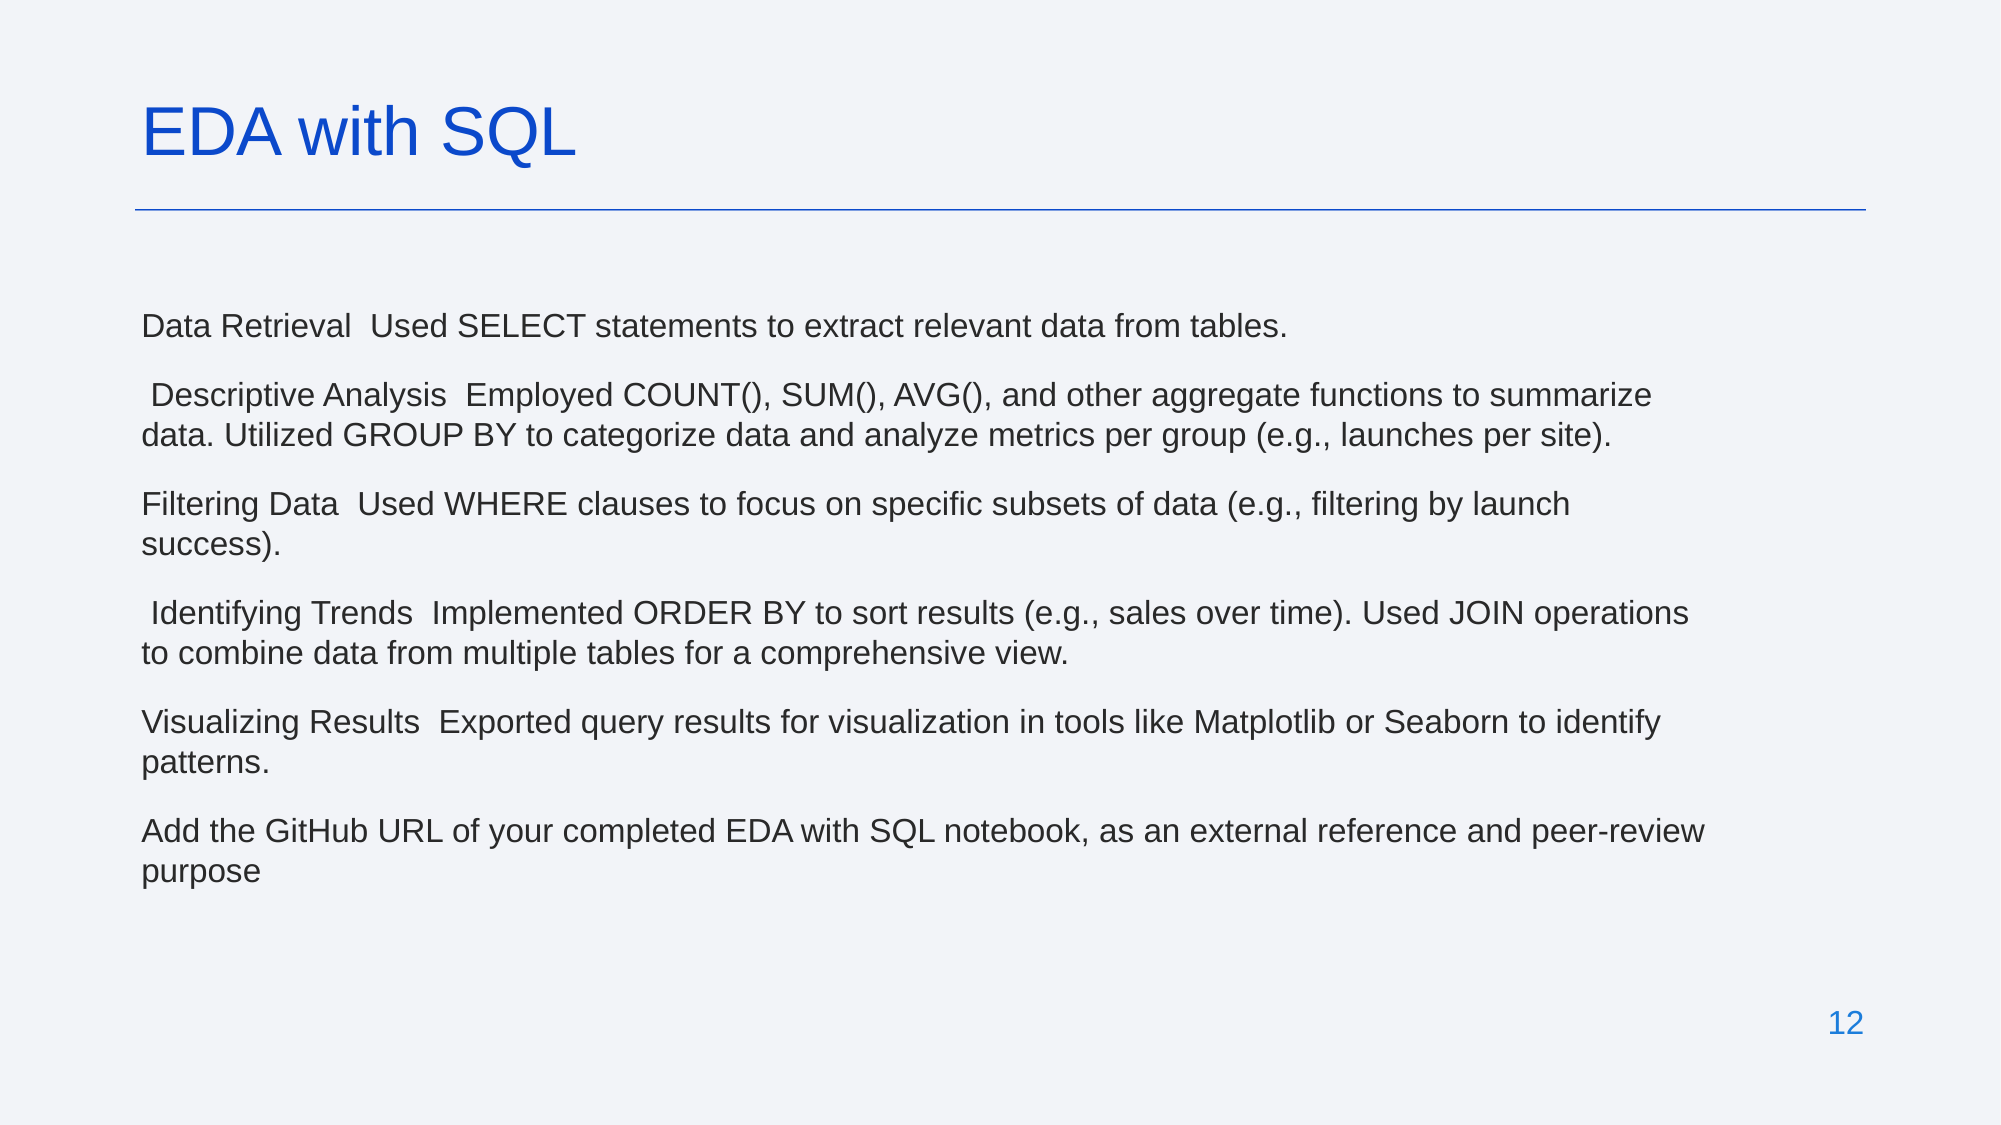

EDA with SQL
Data Retrieval  Used SELECT statements to extract relevant data from tables.
 Descriptive Analysis  Employed COUNT(), SUM(), AVG(), and other aggregate functions to summarize data. Utilized GROUP BY to categorize data and analyze metrics per group (e.g., launches per site).
Filtering Data  Used WHERE clauses to focus on specific subsets of data (e.g., filtering by launch success).
 Identifying Trends  Implemented ORDER BY to sort results (e.g., sales over time). Used JOIN operations to combine data from multiple tables for a comprehensive view.
Visualizing Results  Exported query results for visualization in tools like Matplotlib or Seaborn to identify patterns.
Add the GitHub URL of your completed EDA with SQL notebook, as an external reference and peer-review purpose

12